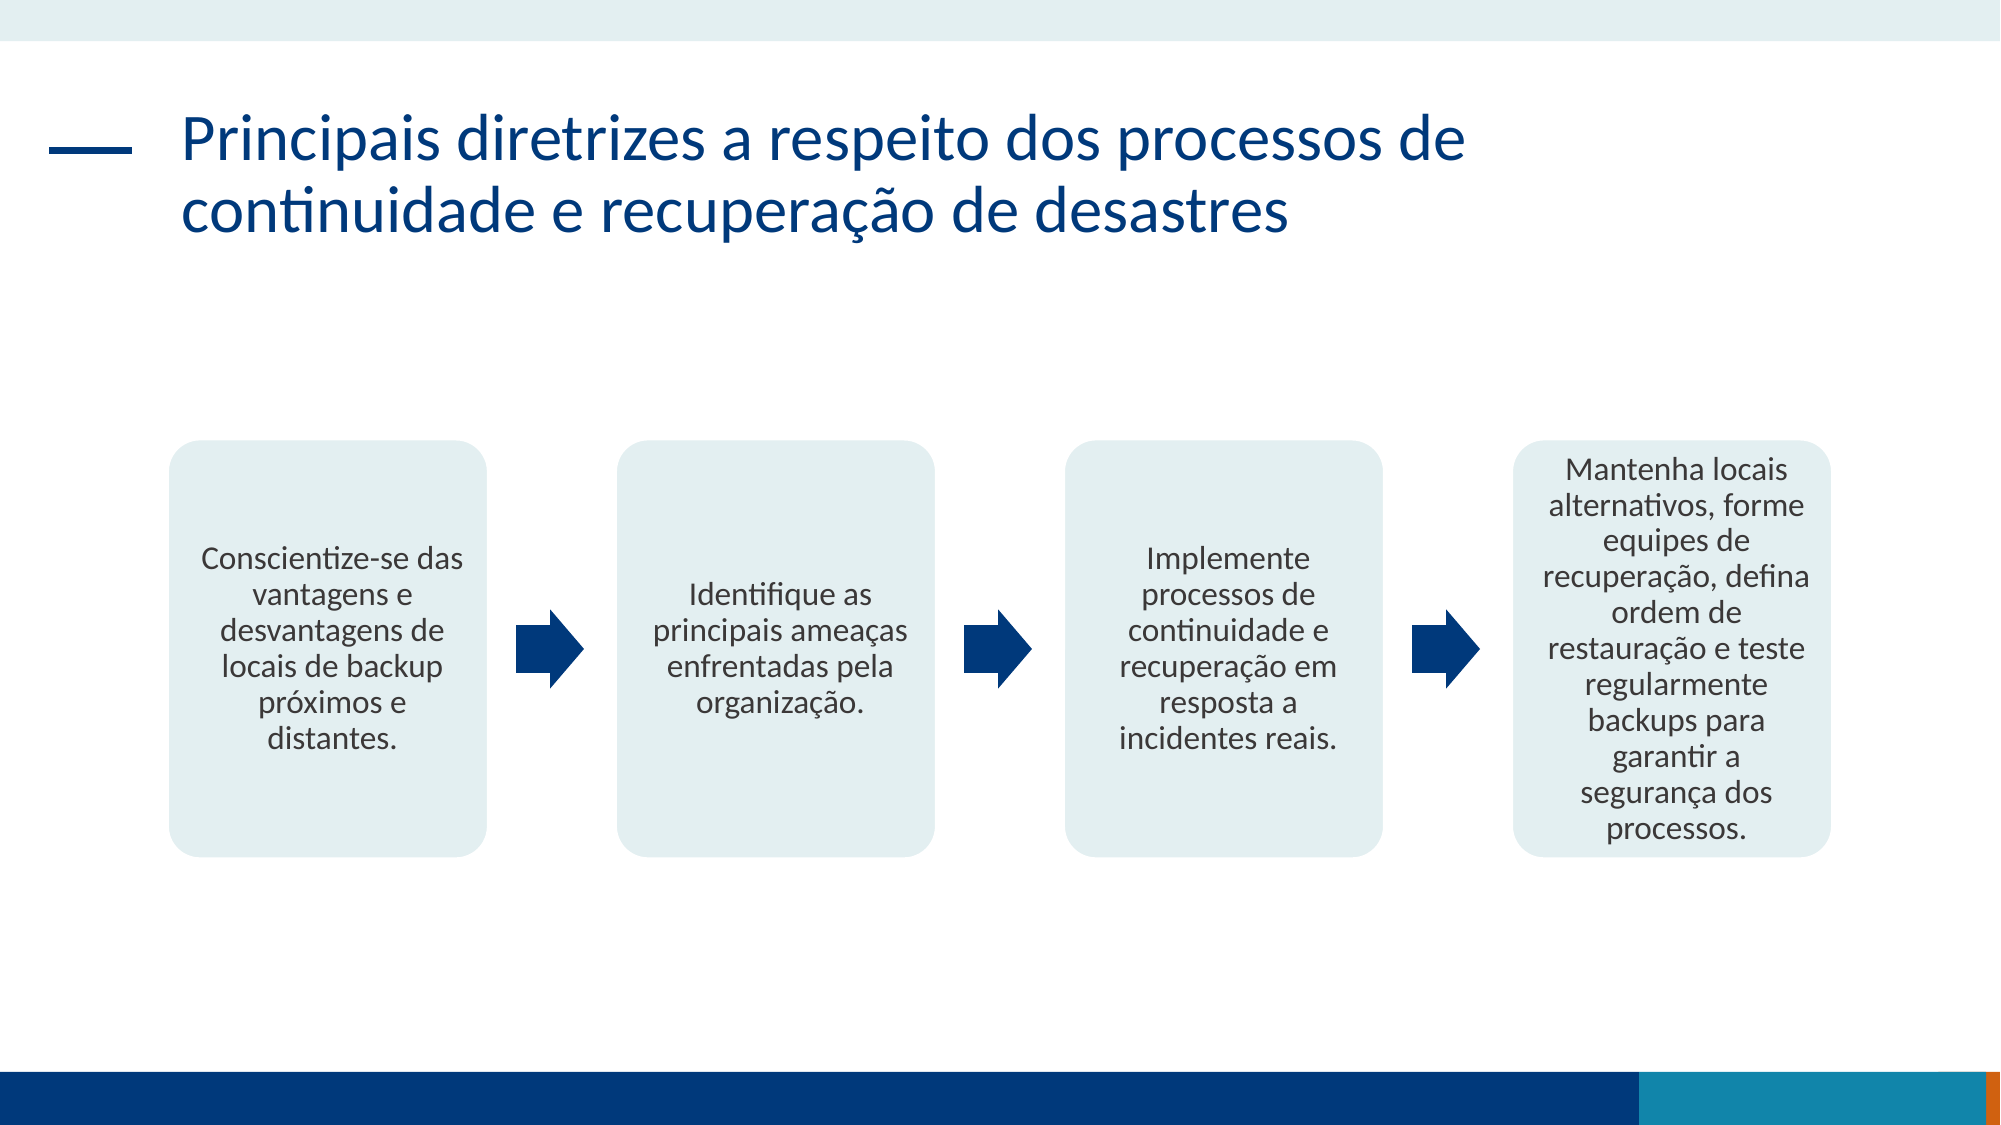

Principais diretrizes a respeito dos processos de continuidade e recuperação de desastres

Conscientize-se das vantagens e desvantagens de locais de backup próximos e distantes.

Identifique as principais ameaças enfrentadas pela organização.

Implemente processos de continuidade e recuperação em resposta a incidentes reais.

Mantenha locais alternativos, forme equipes de recuperação, defina ordem de restauração e teste regularmente backups para garantir a segurança dos processos.